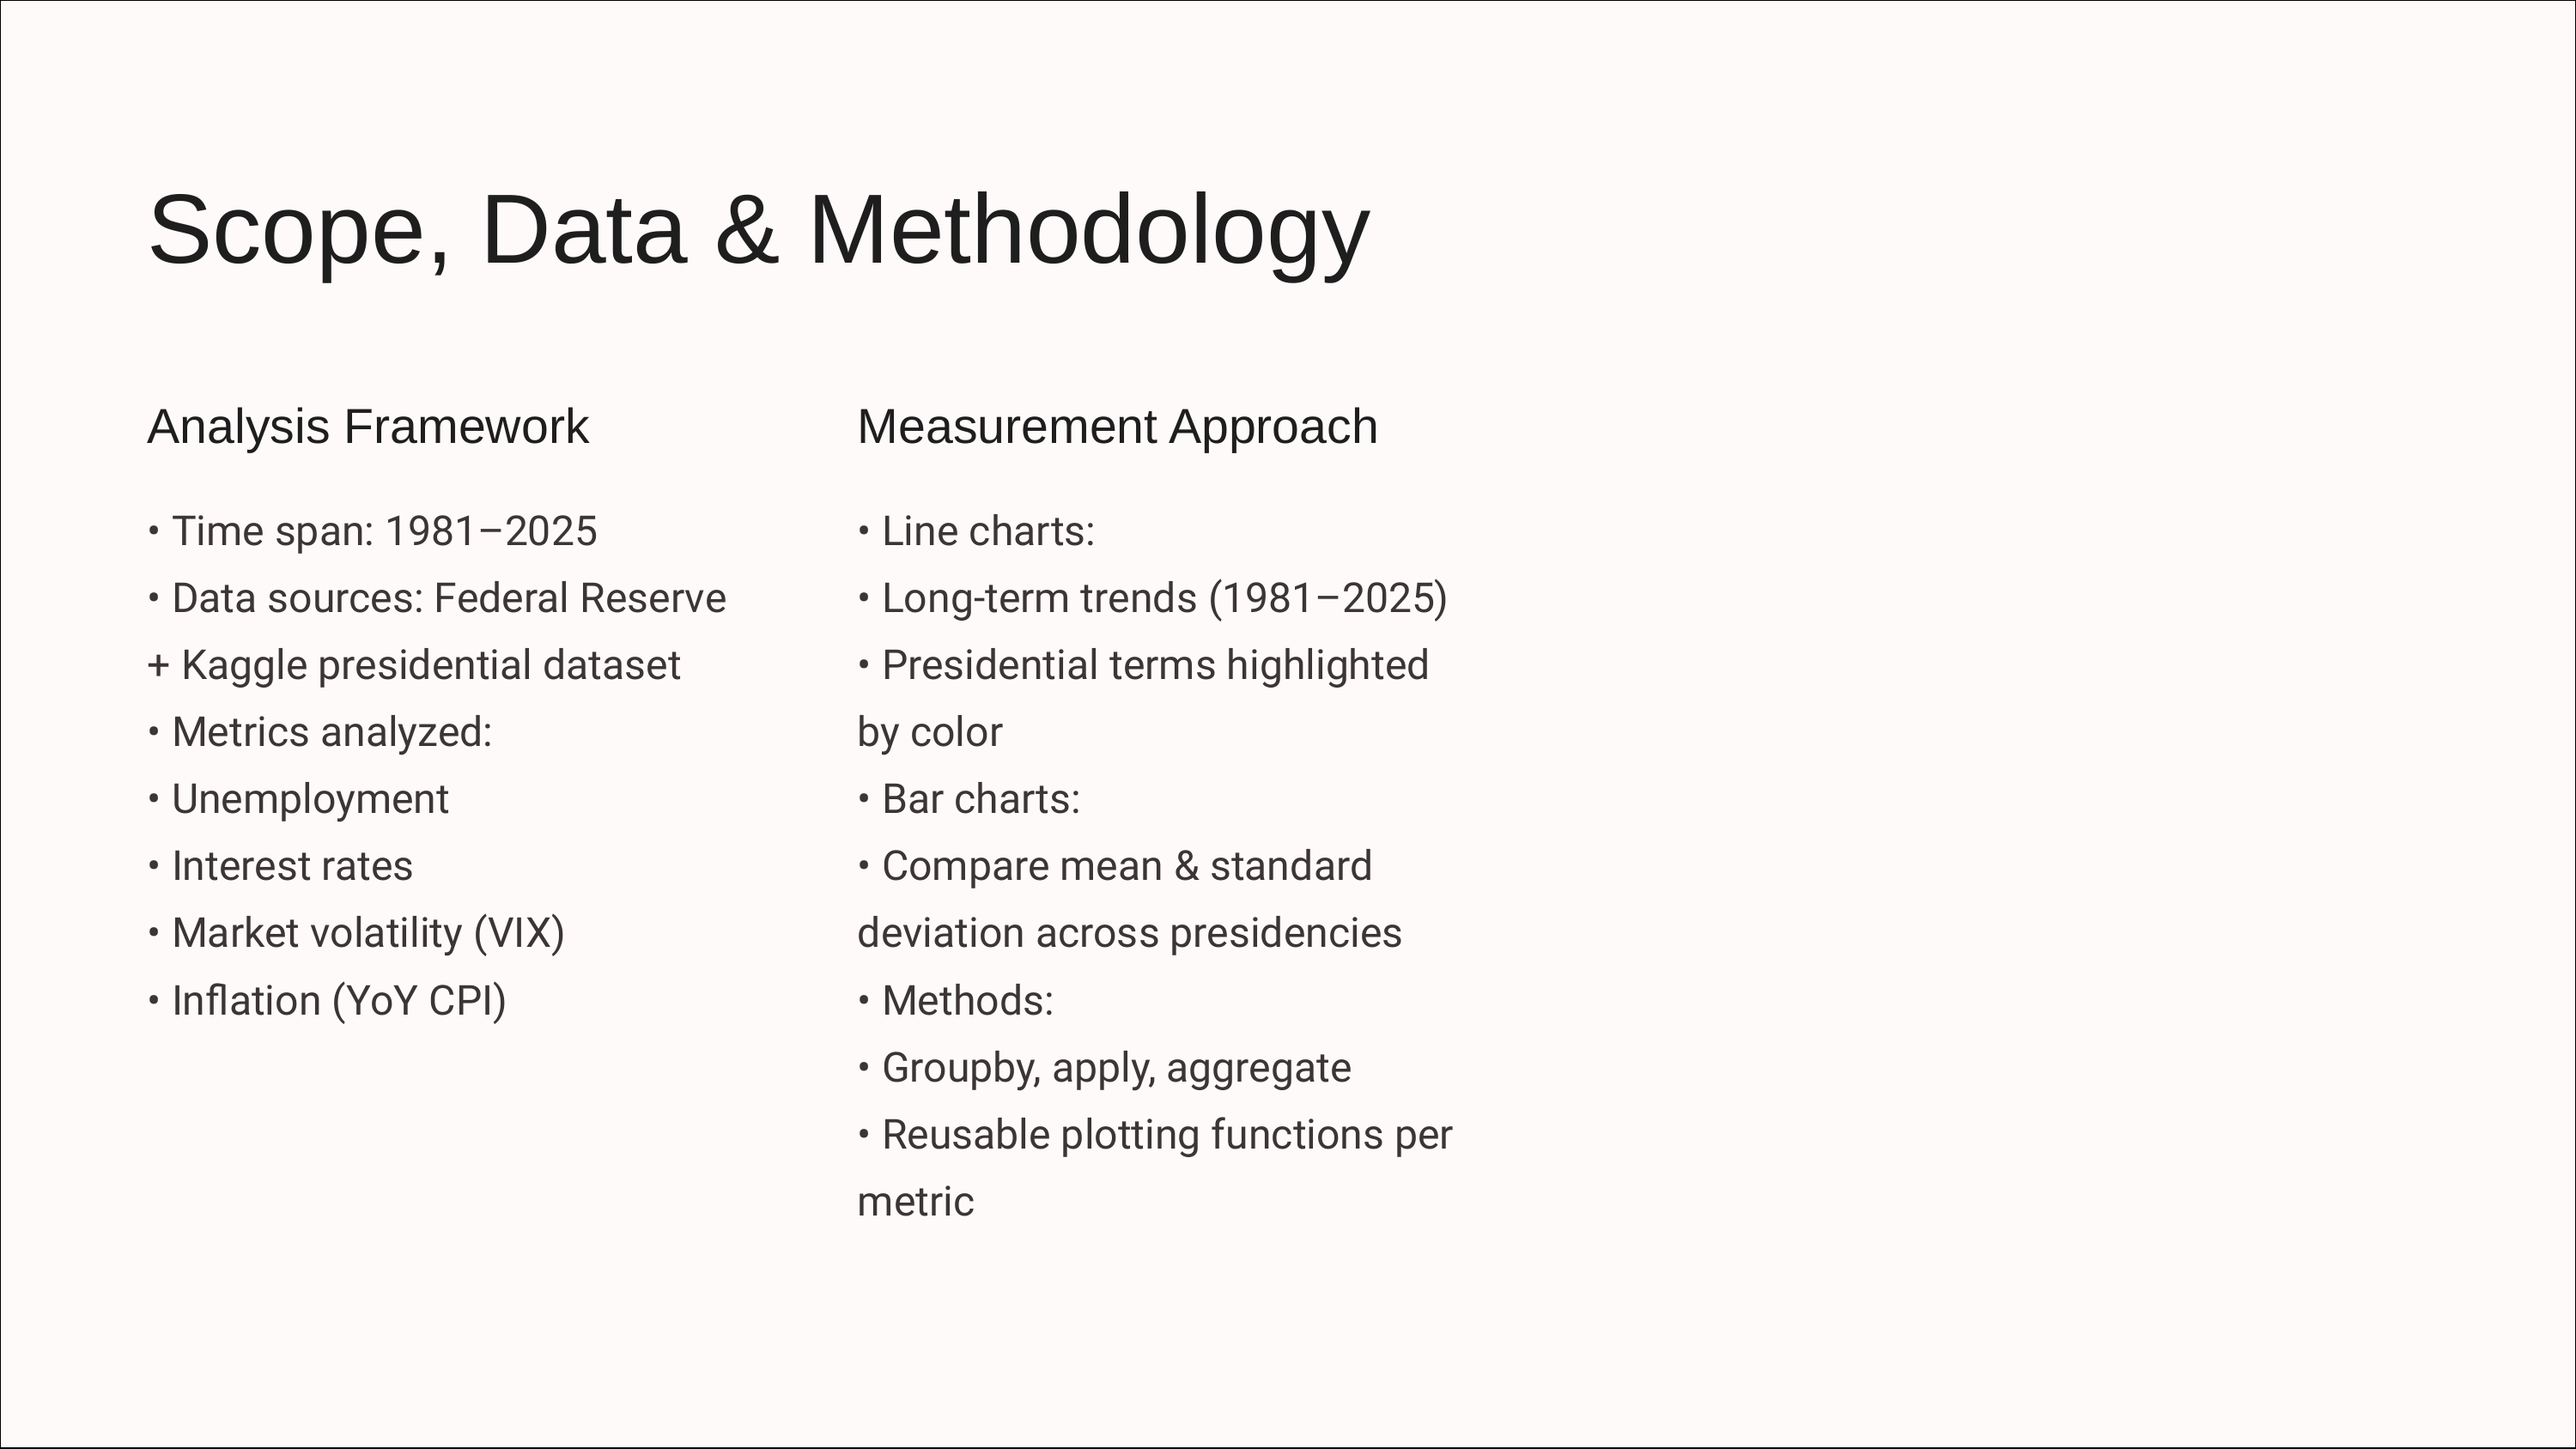

Scope, Data & Methodology
Analysis Framework
Measurement Approach
• Time span: 1981–2025
• Data sources: Federal Reserve + Kaggle presidential dataset
• Metrics analyzed:
• Unemployment
• Interest rates
• Market volatility (VIX)
• Inflation (YoY CPI)
• Line charts:
• Long-term trends (1981–2025)
• Presidential terms highlighted by color
• Bar charts:
• Compare mean & standard deviation across presidencies
• Methods:
• Groupby, apply, aggregate
• Reusable plotting functions per metric